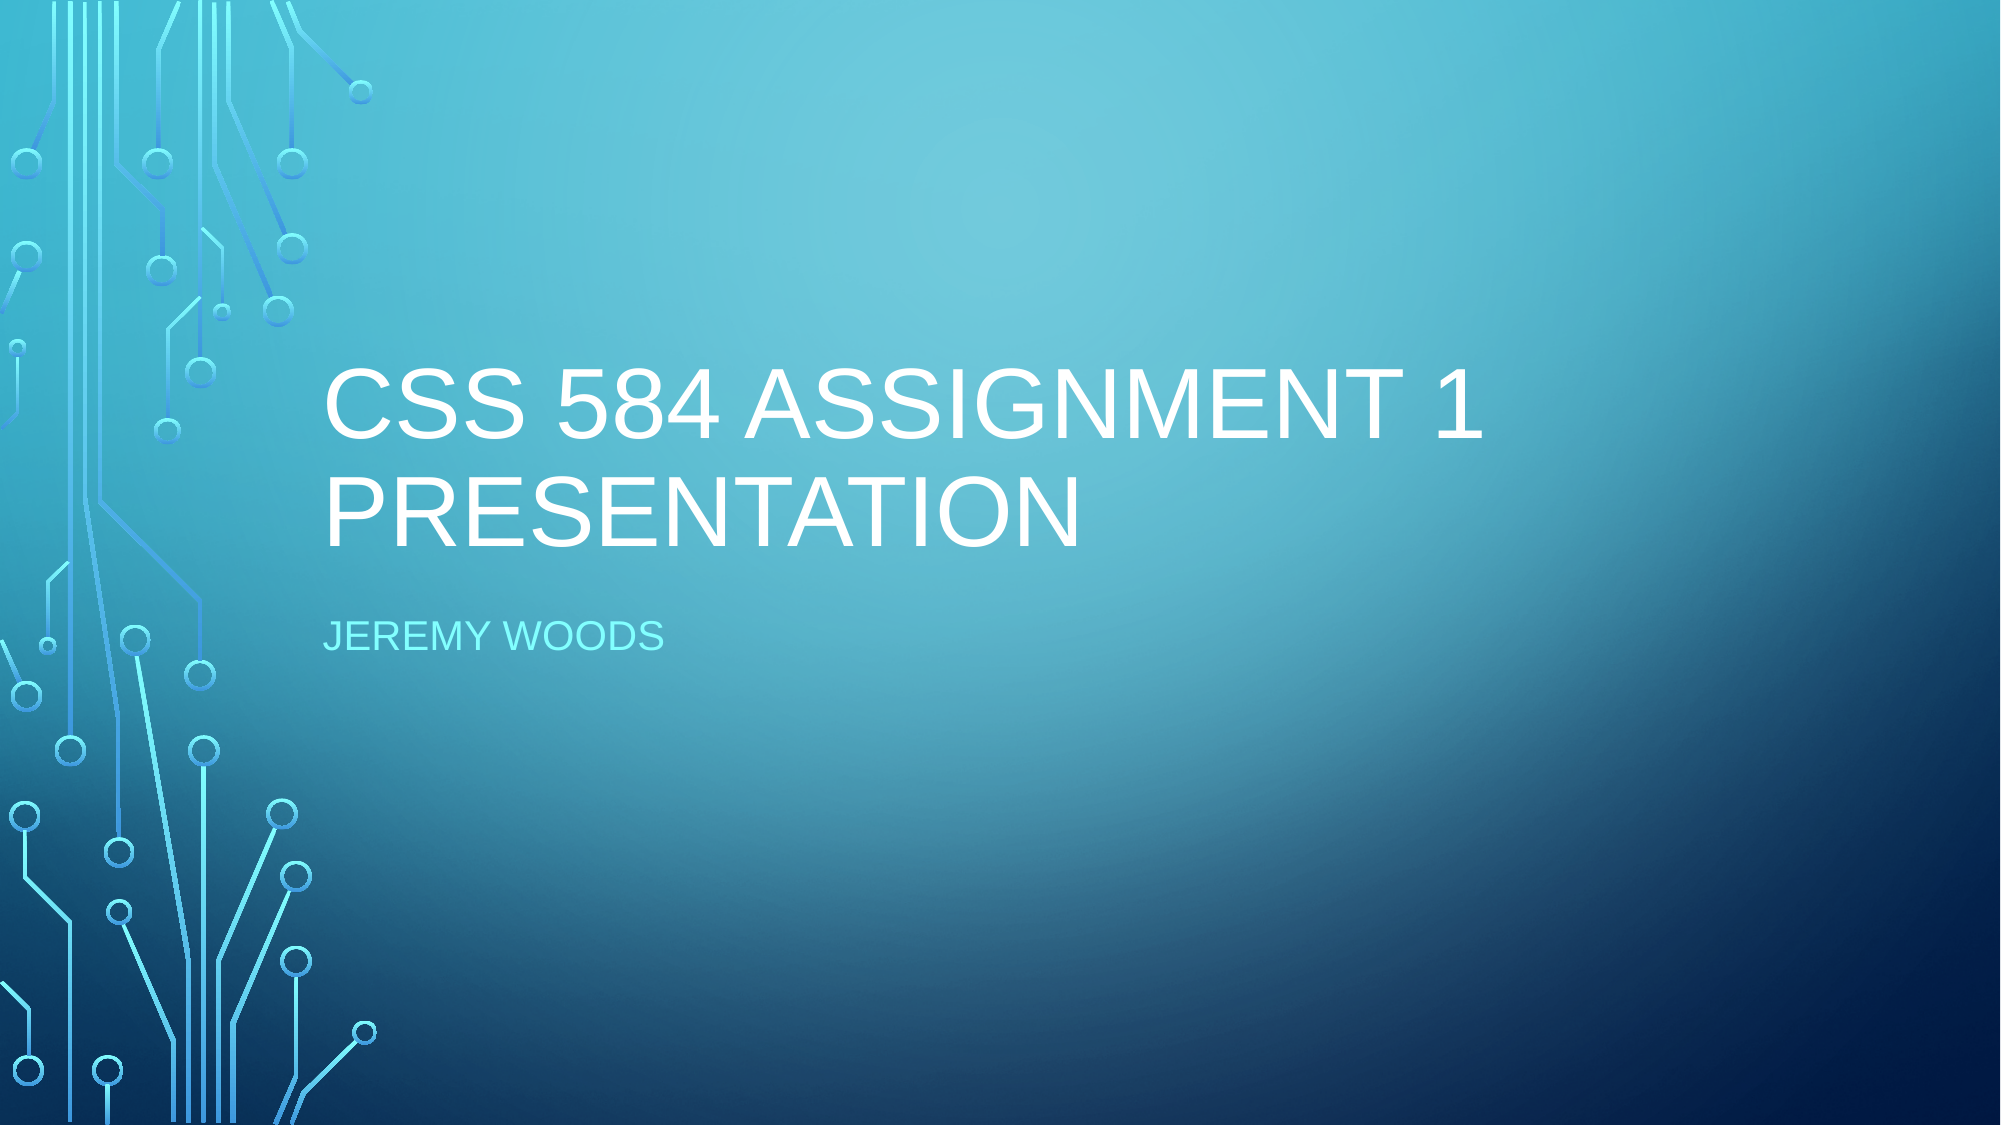

# Css 584 assignment 1 presentation
Jeremy woods